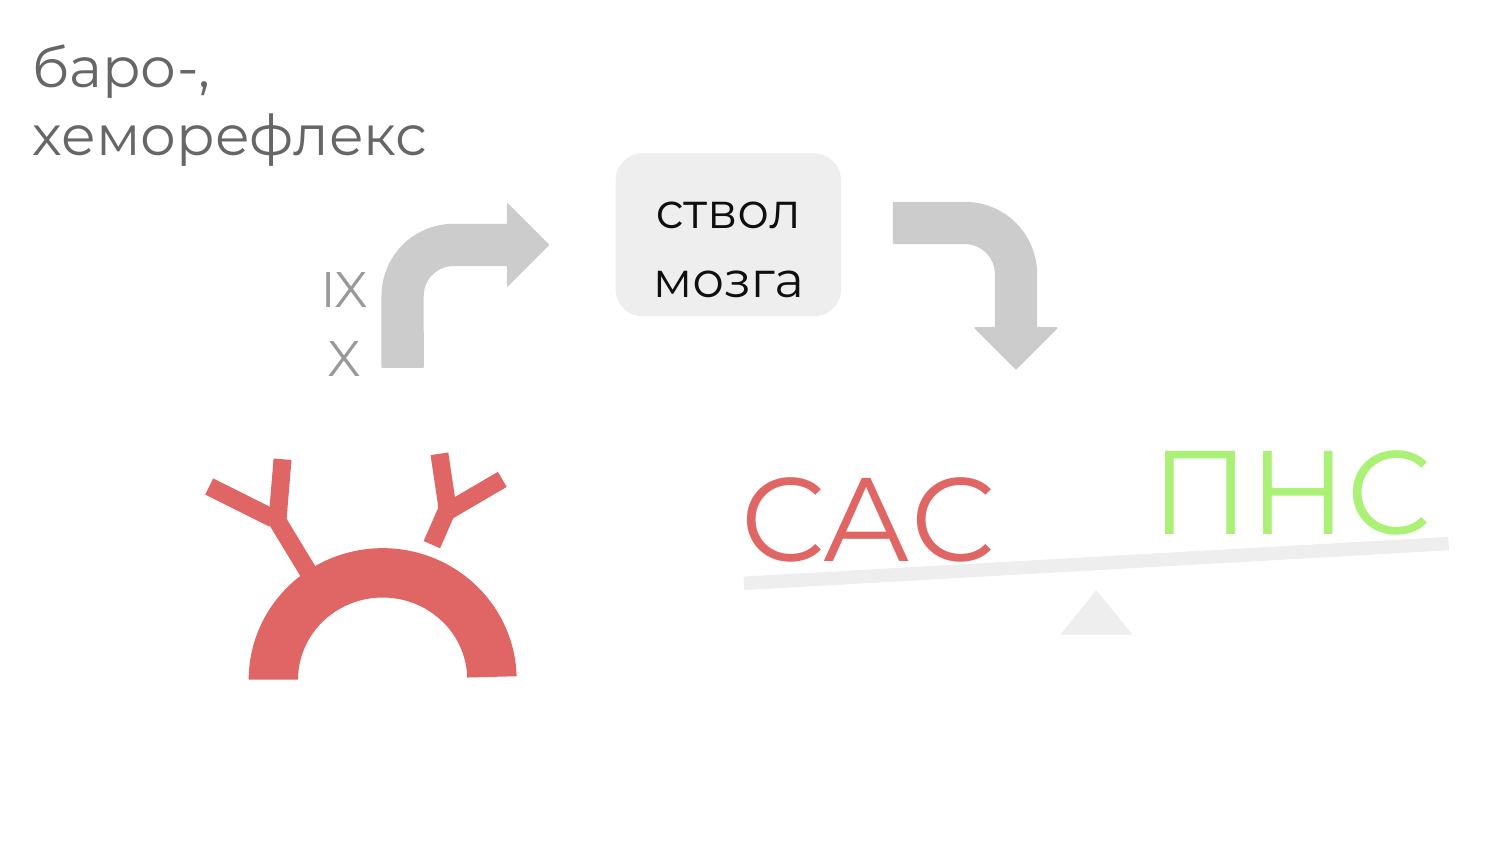

баро-, хеморефлекс

ствол
мозга

IX
X
САС
ПНС